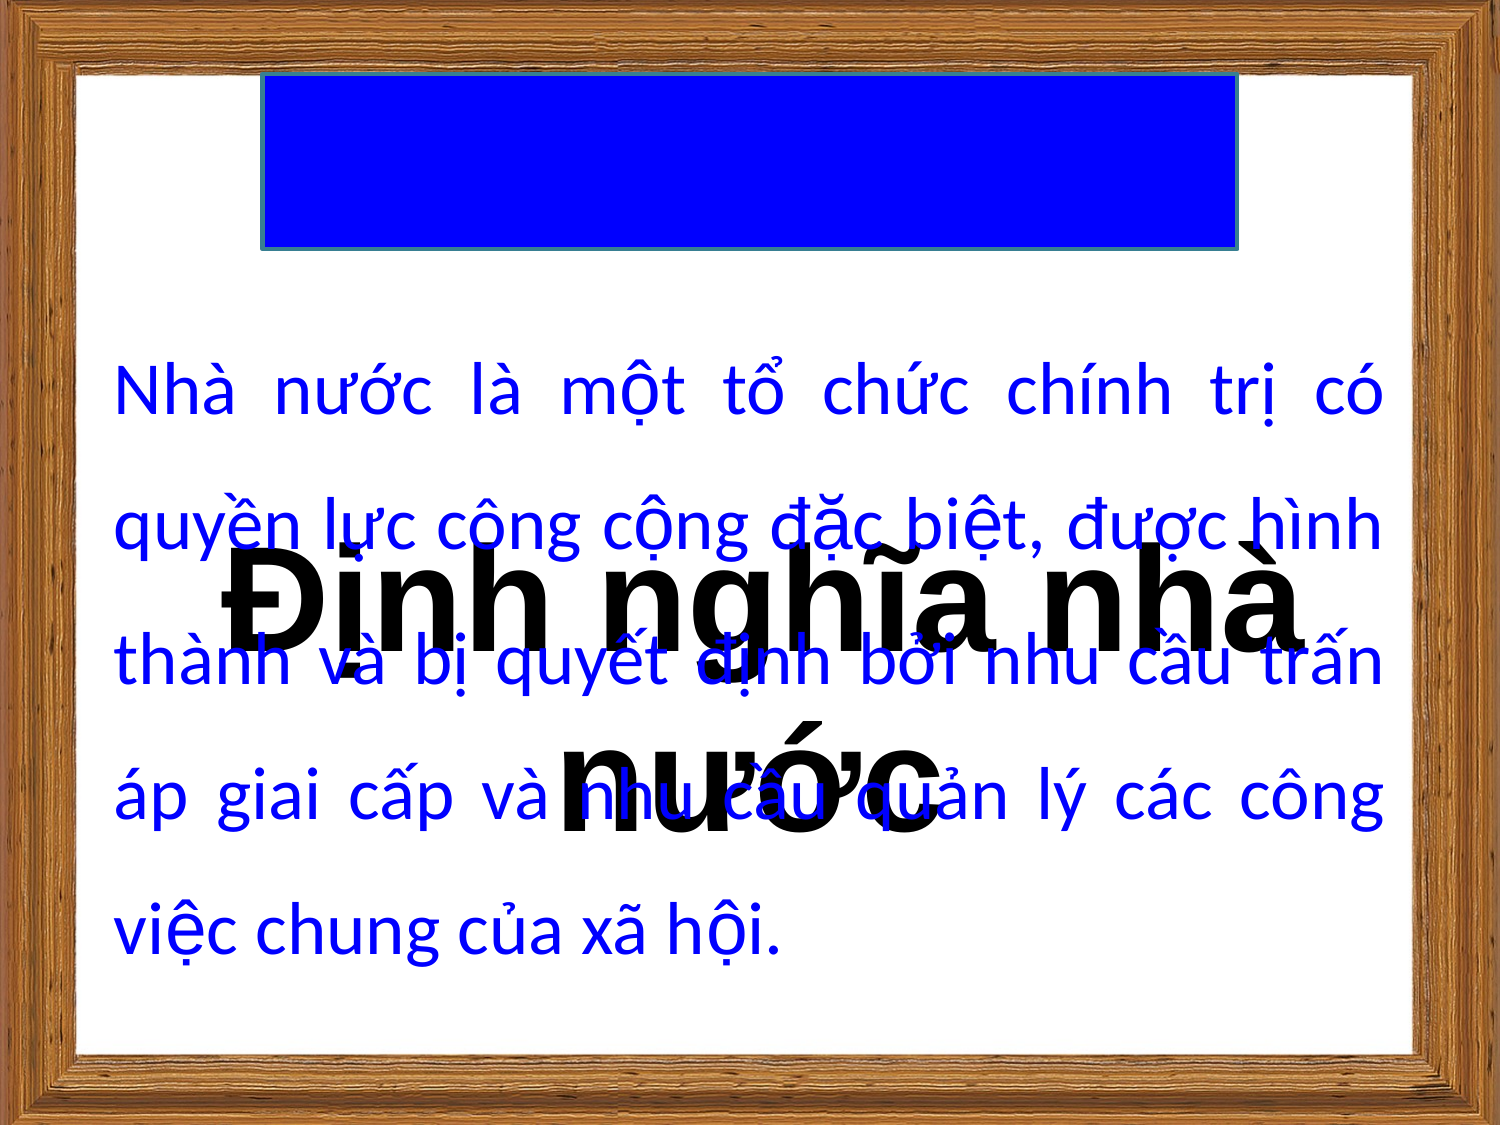

Nhà nước là một tổ chức chính trị có quyền lực công cộng đặc biệt, được hình thành và bị quyết định bởi nhu cầu trấn áp giai cấp và nhu cầu quản lý các công việc chung của xã hội.
 Định nghĩa nhà nước